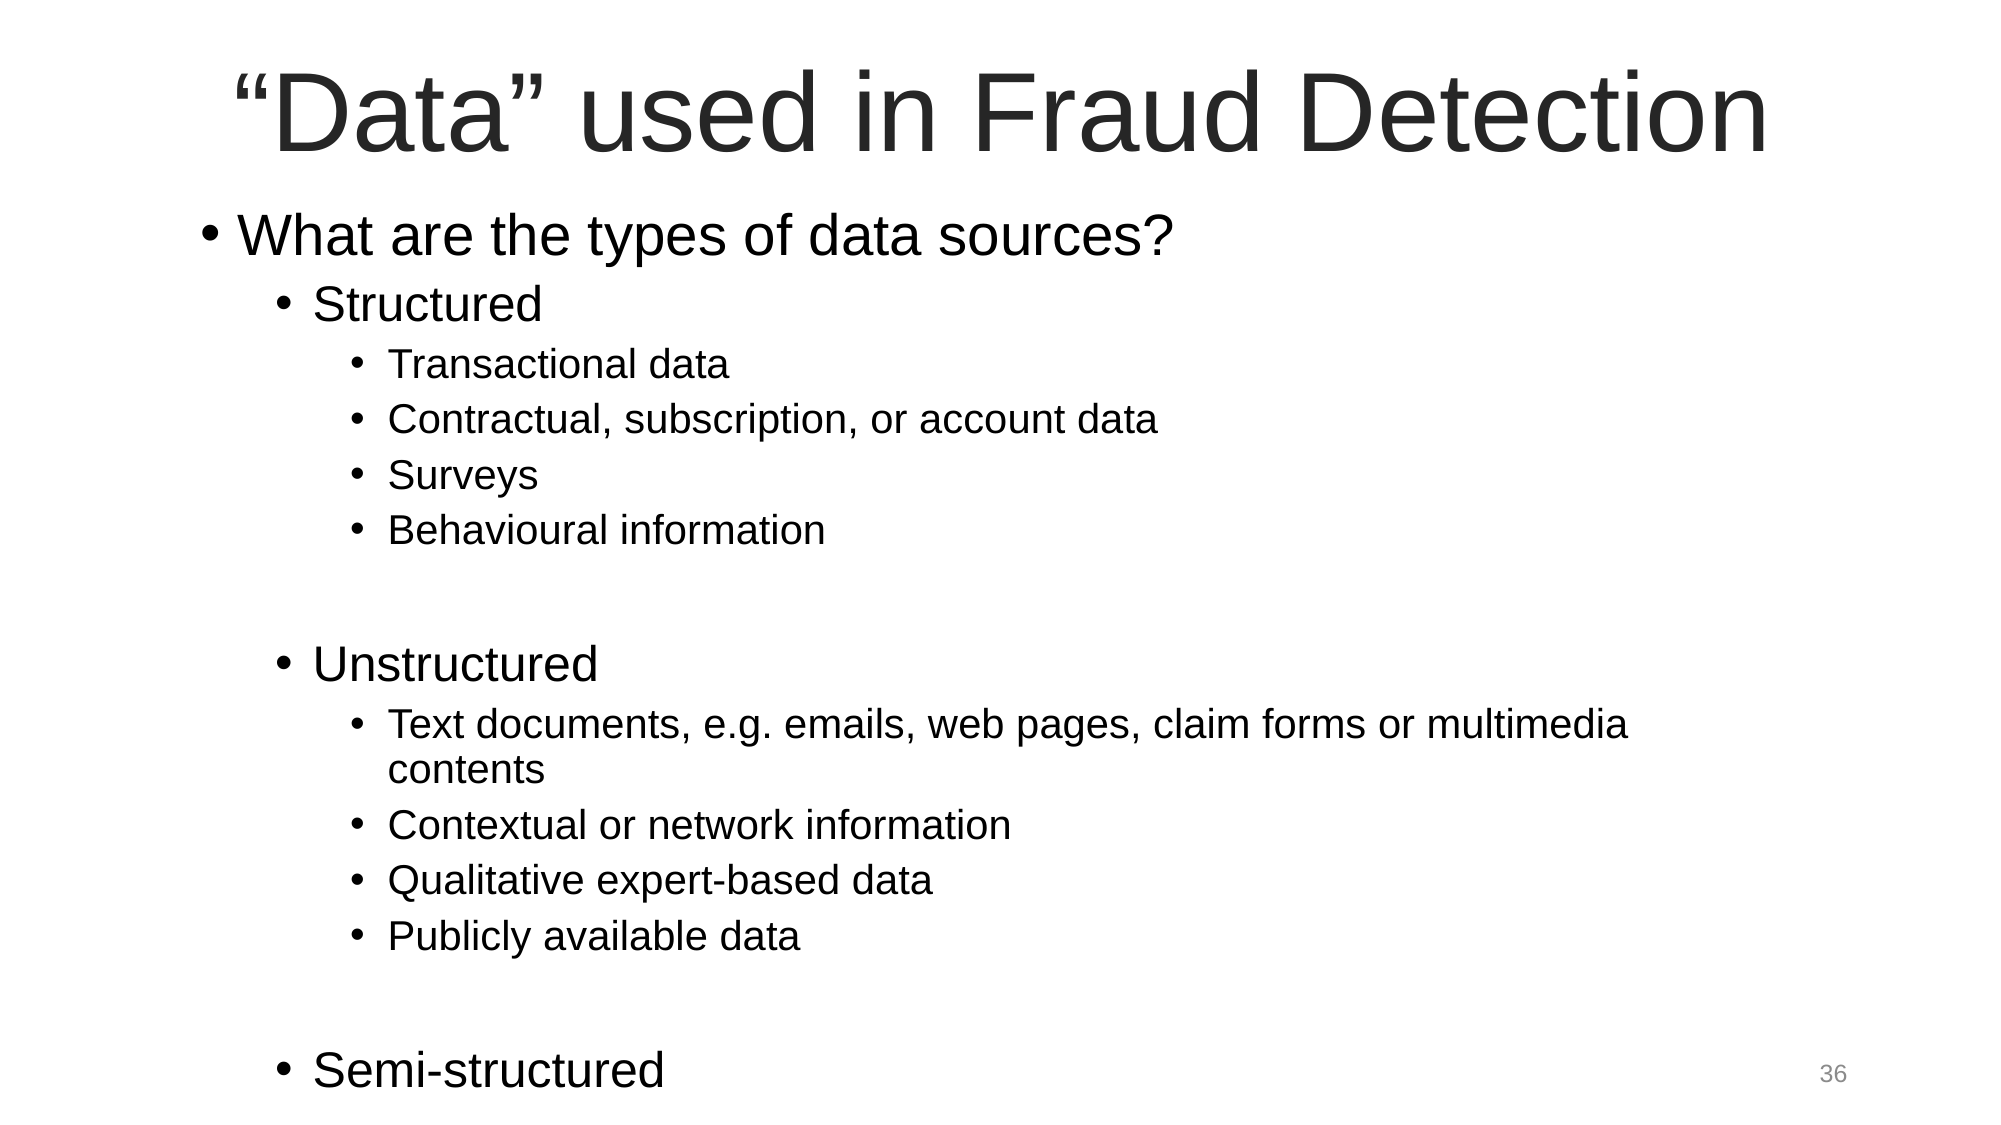

“Data” used in Fraud Detection
What are the types of data sources?
Structured
Transactional data
Contractual, subscription, or account data
Surveys
Behavioural information

Unstructured
Text documents, e.g. emails, web pages, claim forms or multimedia contents
Contextual or network information
Qualitative expert-based data
Publicly available data

Semi-structured

36